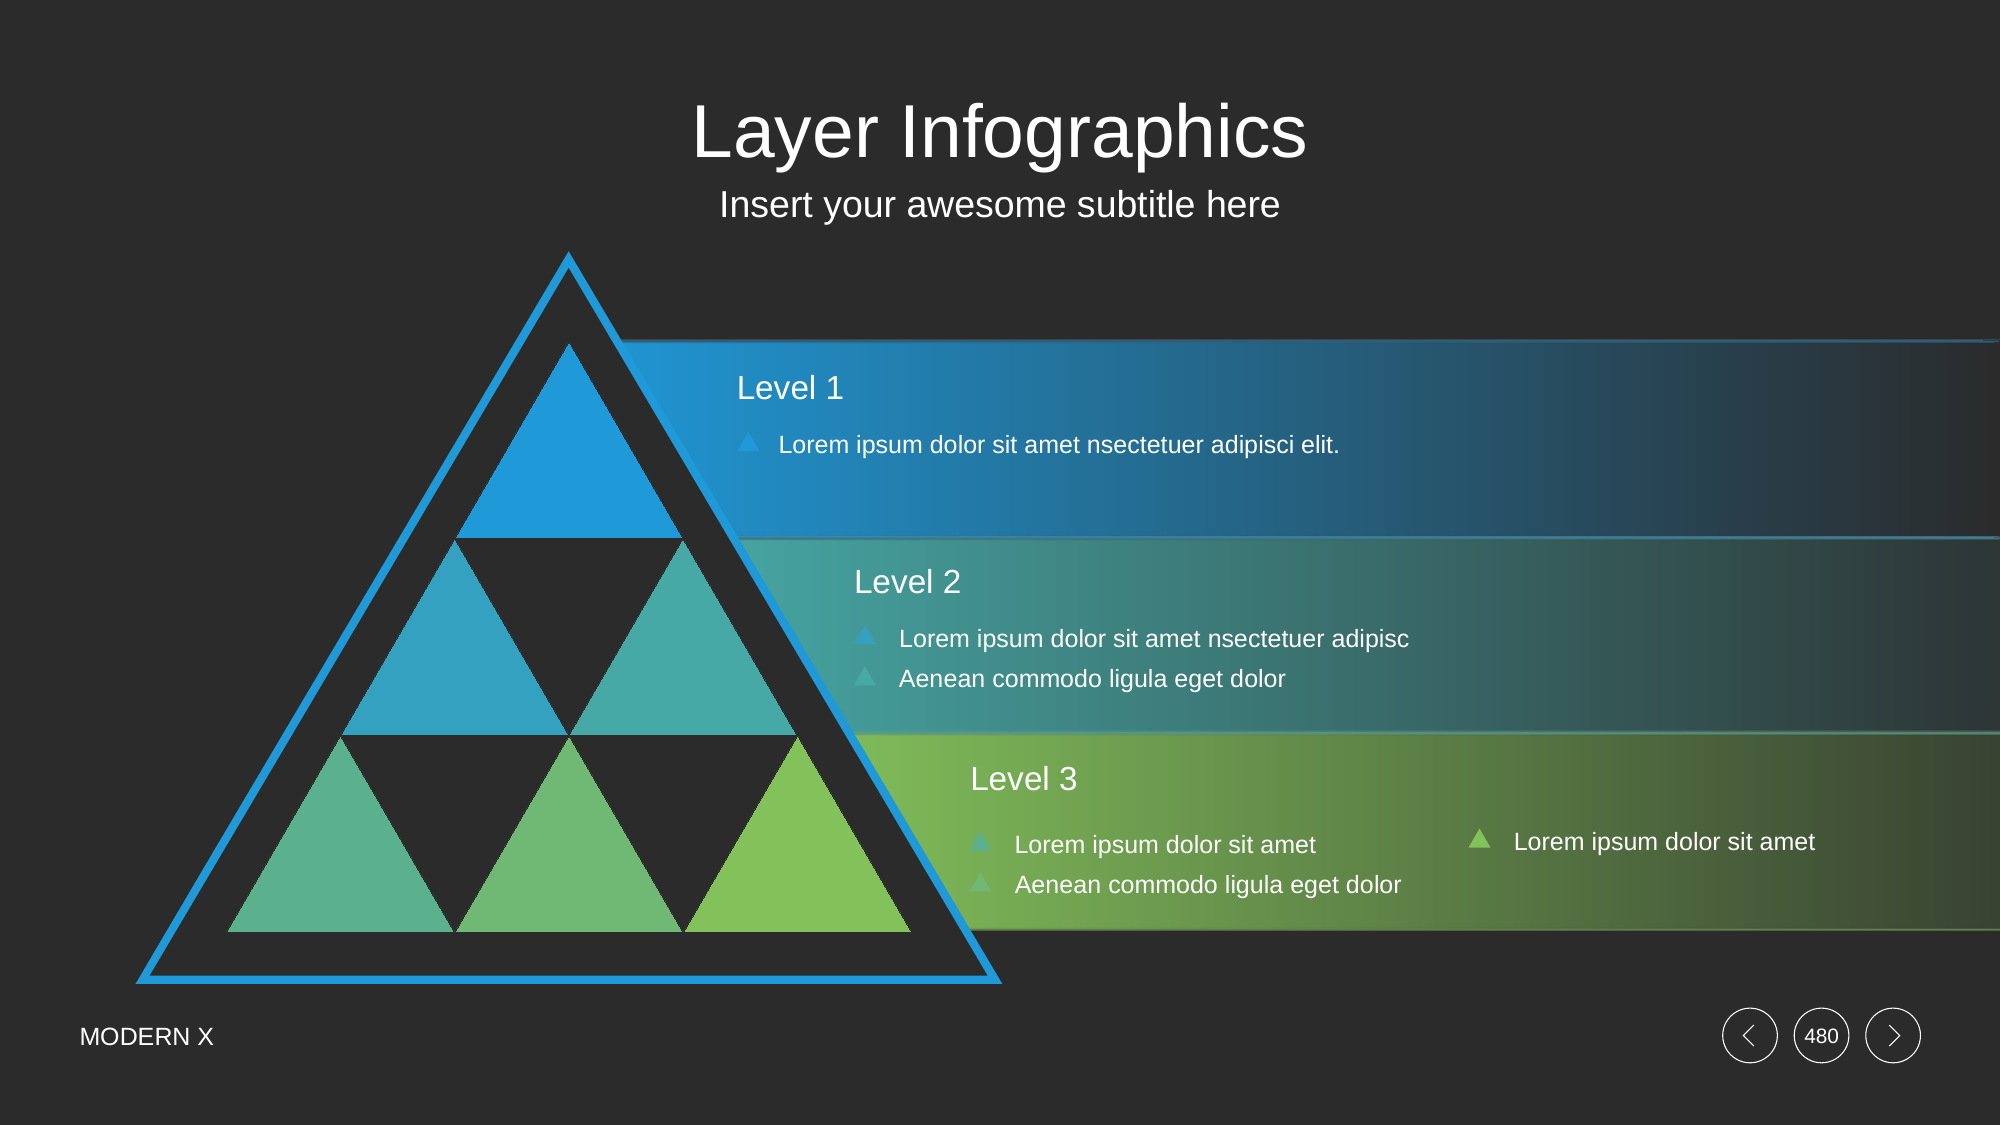

# Layer Infographics
Insert your awesome subtitle here

Level 1
Lorem ipsum dolor sit amet nsectetuer adipisci elit.

Level 2
Lorem ipsum dolor sit amet nsectetuer adipisc

Aenean commodo ligula eget dolor

Level 3
Lorem ipsum dolor sit amet
Lorem ipsum dolor sit amet

Aenean commodo ligula eget dolor